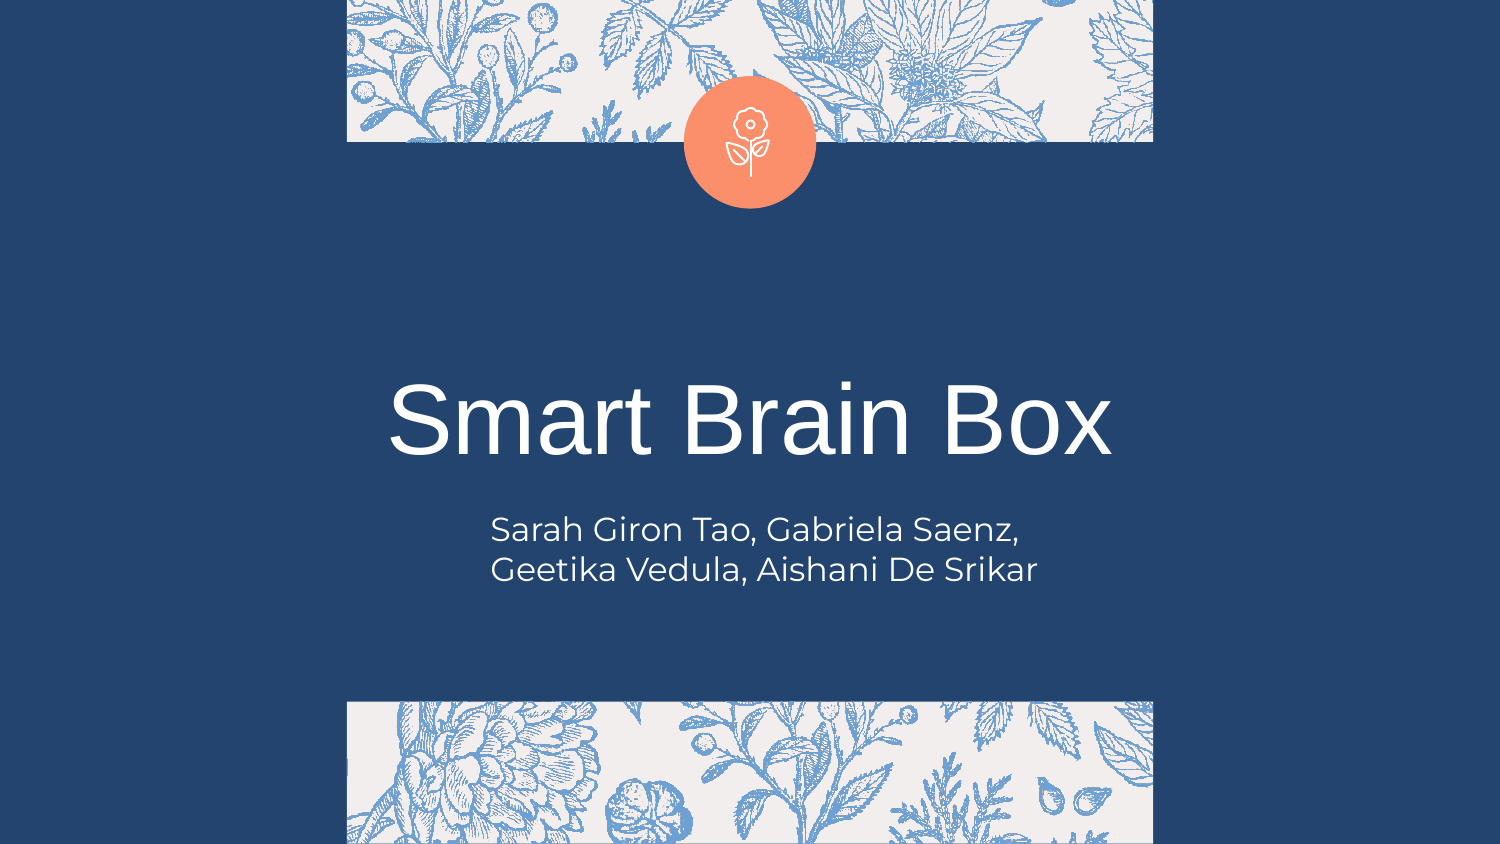

# Smart Brain Box
Sarah Giron Tao, Gabriela Saenz,
Geetika Vedula, Aishani De Srikar